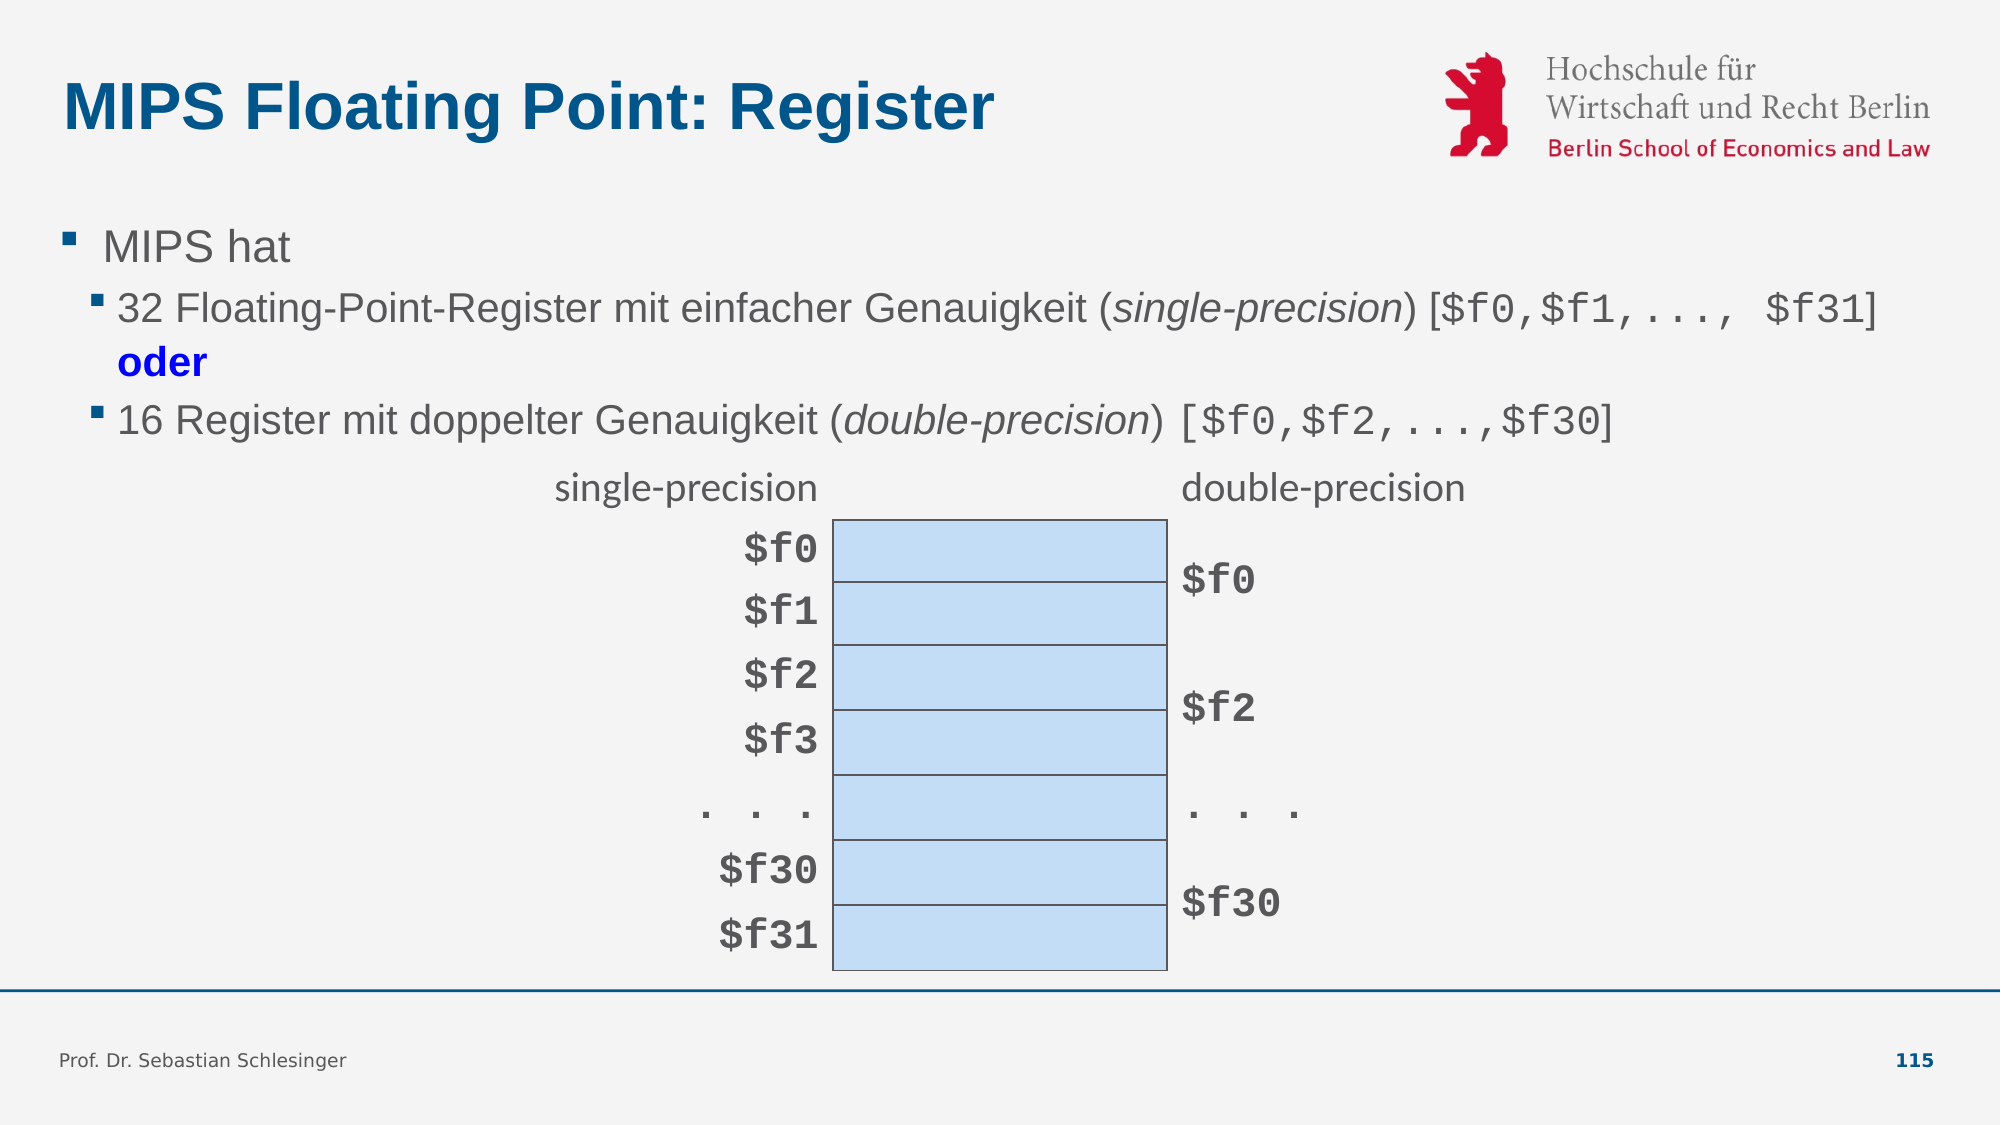

# MIPS Floating Point: Register
MIPS hat
32 Floating-Point-Register mit einfacher Genauigkeit (single-precision) [$f0,$f1,..., $f31] oder
16 Register mit doppelter Genauigkeit (double-precision) [$f0,$f2,...,$f30]

| single-precision |  | double-precision |
| --- | --- | --- |
| $f0 |  | $f0 |
| $f1 |  |  |
| $f2 |  | $f2 |
| $f3 |  |  |
| . . . |  | . . . |
| $f30 |  | $f30 |
| $f31 |  |  |
Prof. Dr. Sebastian Schlesinger
115